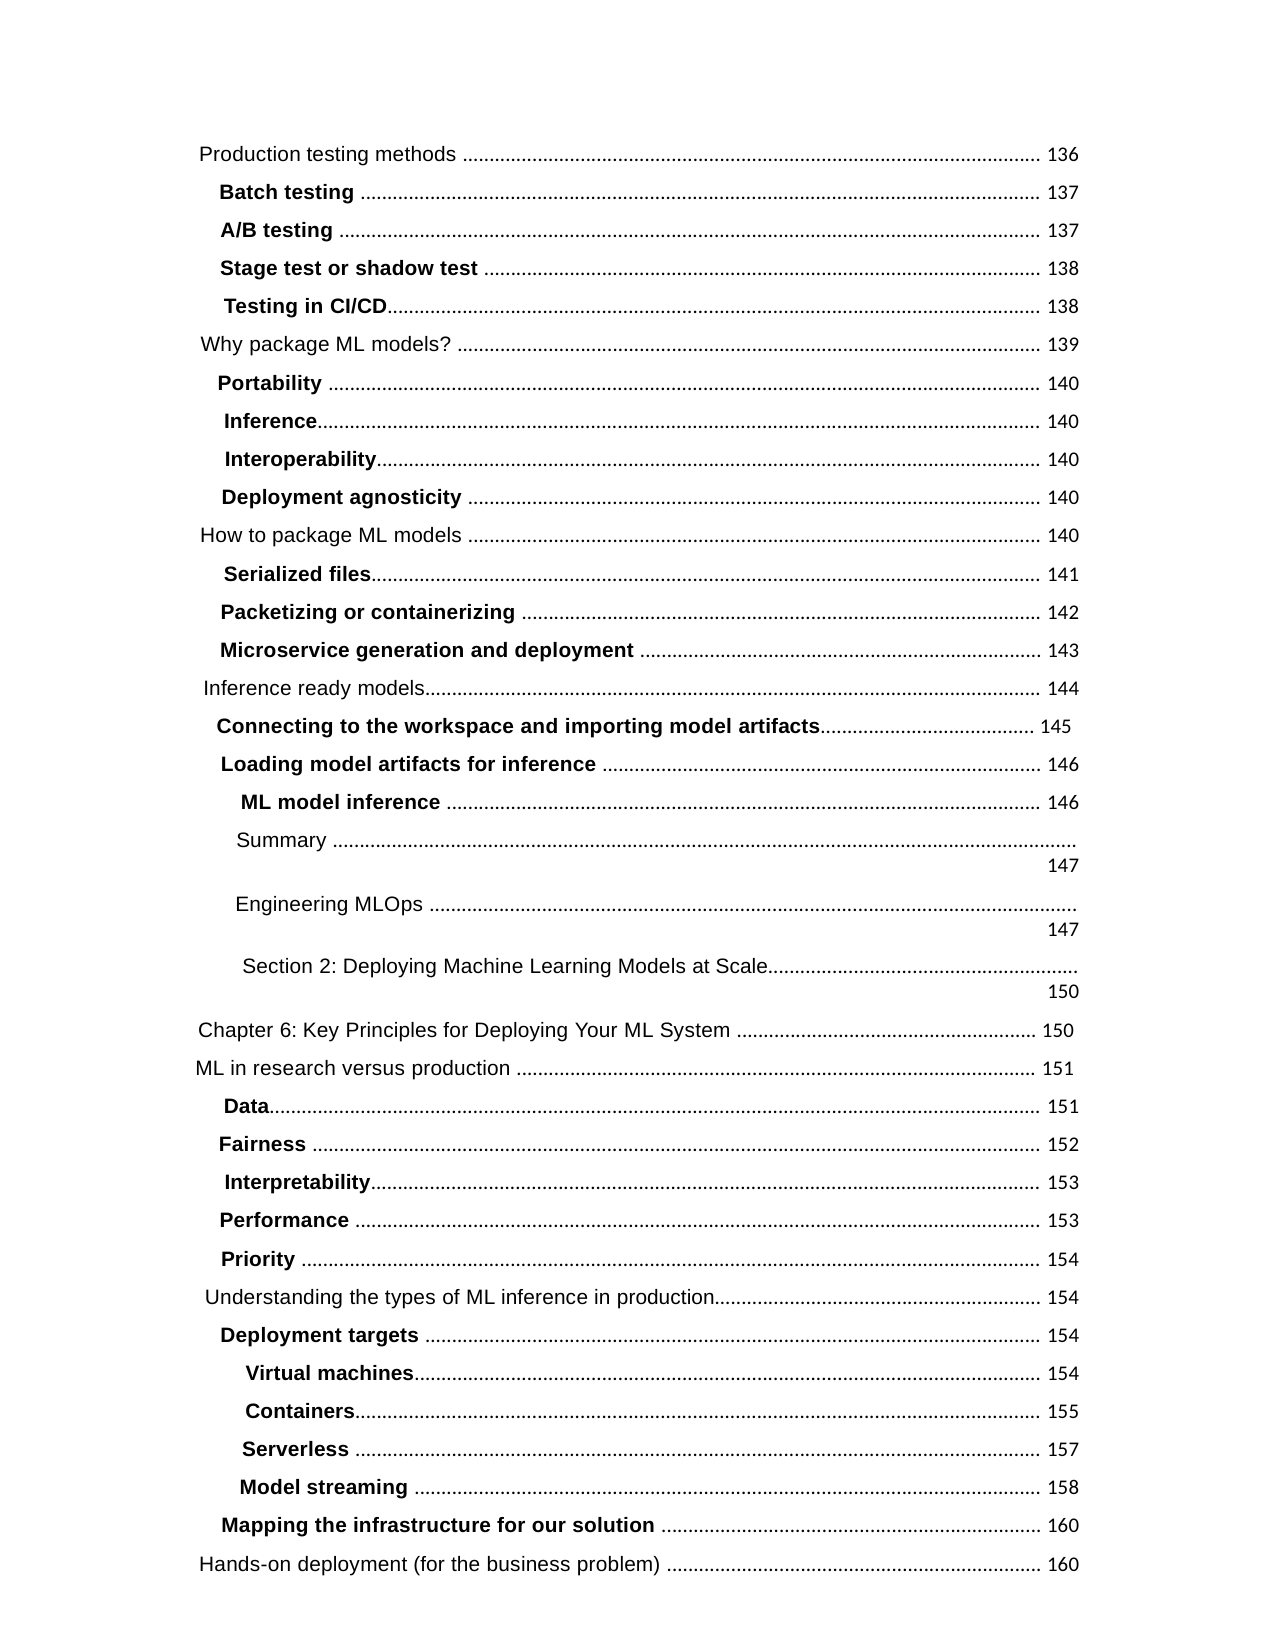

Production testing methods ............................................................................................................ 136
Batch testing ............................................................................................................................... 137
A/B testing ................................................................................................................................... 137
Stage test or shadow test ........................................................................................................ 138
Testing in CI/CD.......................................................................................................................... 138
Why package ML models? ............................................................................................................. 139
Portability ..................................................................................................................................... 140
Inference....................................................................................................................................... 140
Interoperability............................................................................................................................ 140
Deployment agnosticity ........................................................................................................... 140
How to package ML models ........................................................................................................... 140
Serialized files............................................................................................................................. 141
Packetizing or containerizing ................................................................................................. 142
Microservice generation and deployment ........................................................................... 143
Inference ready models................................................................................................................... 144
Connecting to the workspace and importing model artifacts........................................ 145
Loading model artifacts for inference .................................................................................. 146
ML model inference ............................................................................................................... 146
Summary ........................................................................................................................................... 147
Engineering MLOps ......................................................................................................................... 147
Section 2: Deploying Machine Learning Models at Scale.......................................................... 150
Chapter 6: Key Principles for Deploying Your ML System ........................................................ 150  ML in research versus production ................................................................................................. 151  Data................................................................................................................................................ 151
Fairness ........................................................................................................................................ 152
Interpretability............................................................................................................................. 153
Performance ................................................................................................................................ 153
Priority .......................................................................................................................................... 154
Understanding the types of ML inference in production............................................................. 154
Deployment targets ................................................................................................................... 154
Virtual machines..................................................................................................................... 154
Containers................................................................................................................................ 155
Serverless ................................................................................................................................ 157
Model streaming ..................................................................................................................... 158
Mapping the infrastructure for our solution ....................................................................... 160
Hands-on deployment (for the business problem) ...................................................................... 160